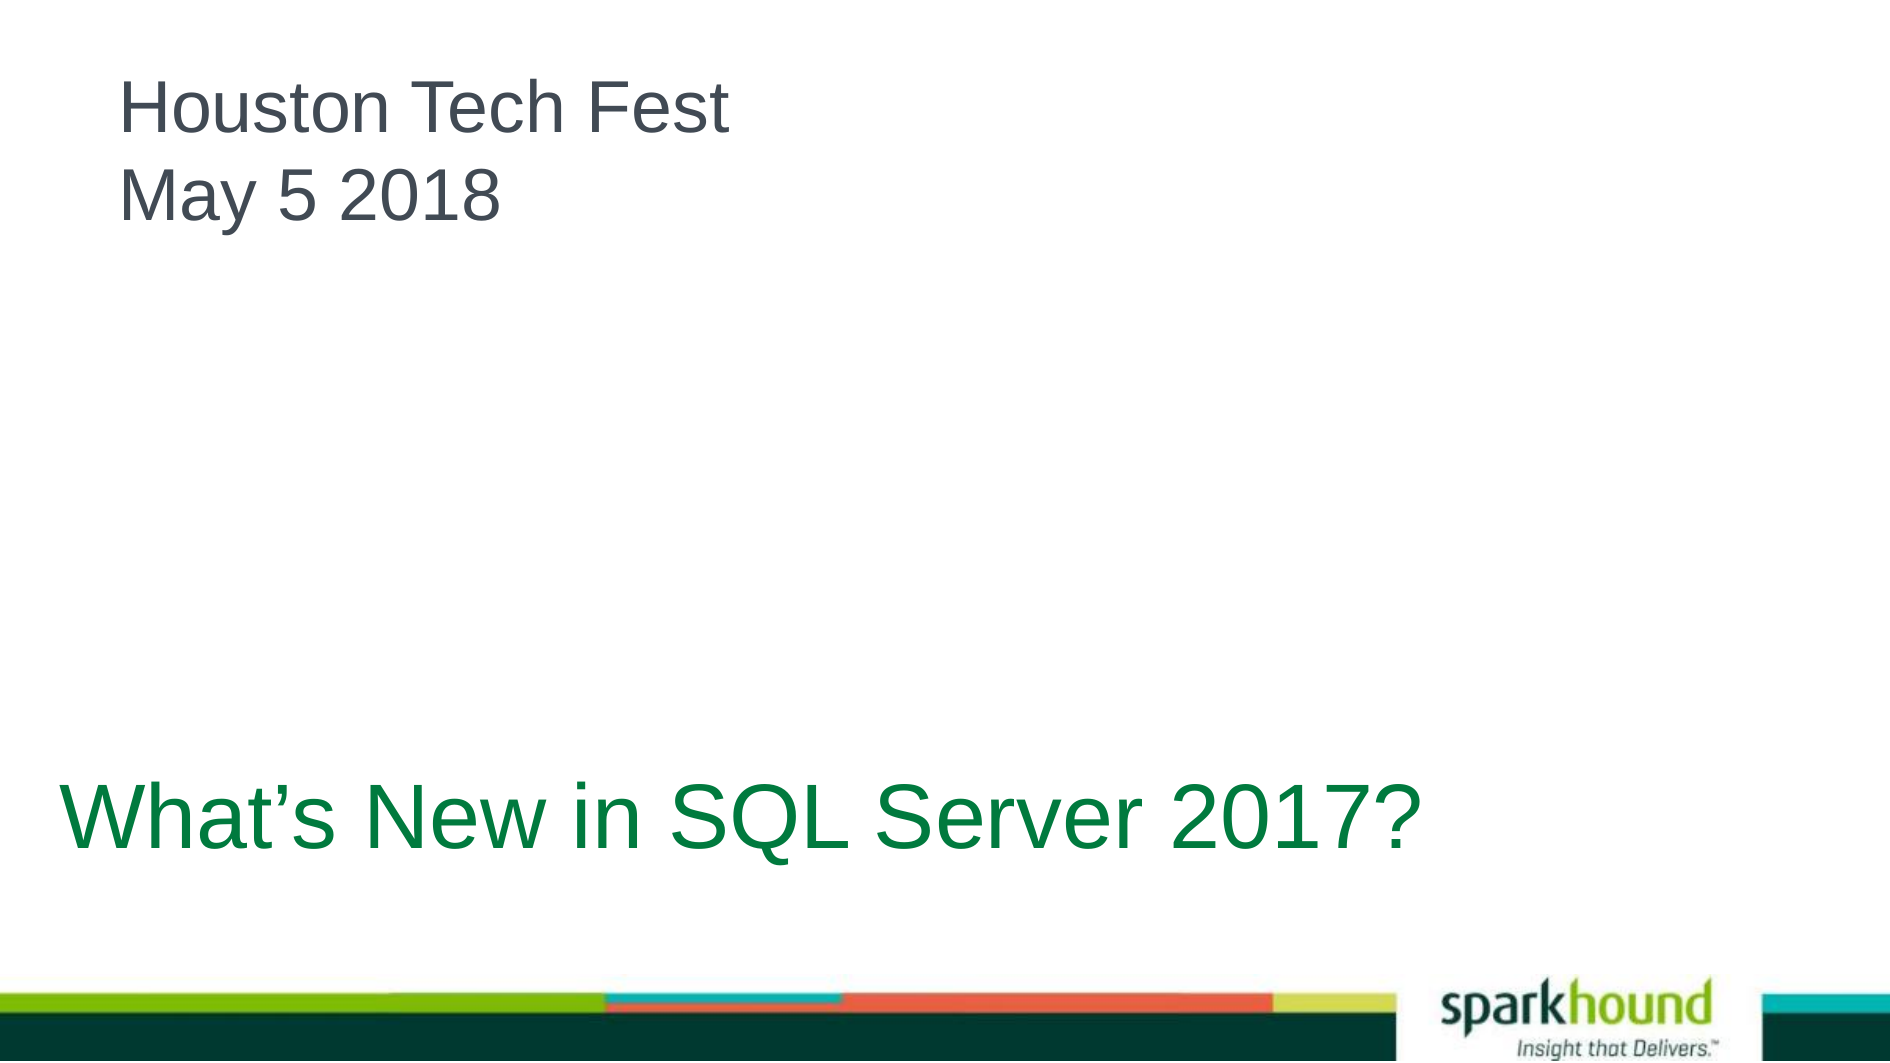

Houston Tech Fest
May 5 2018
What’s New in SQL Server 2017?